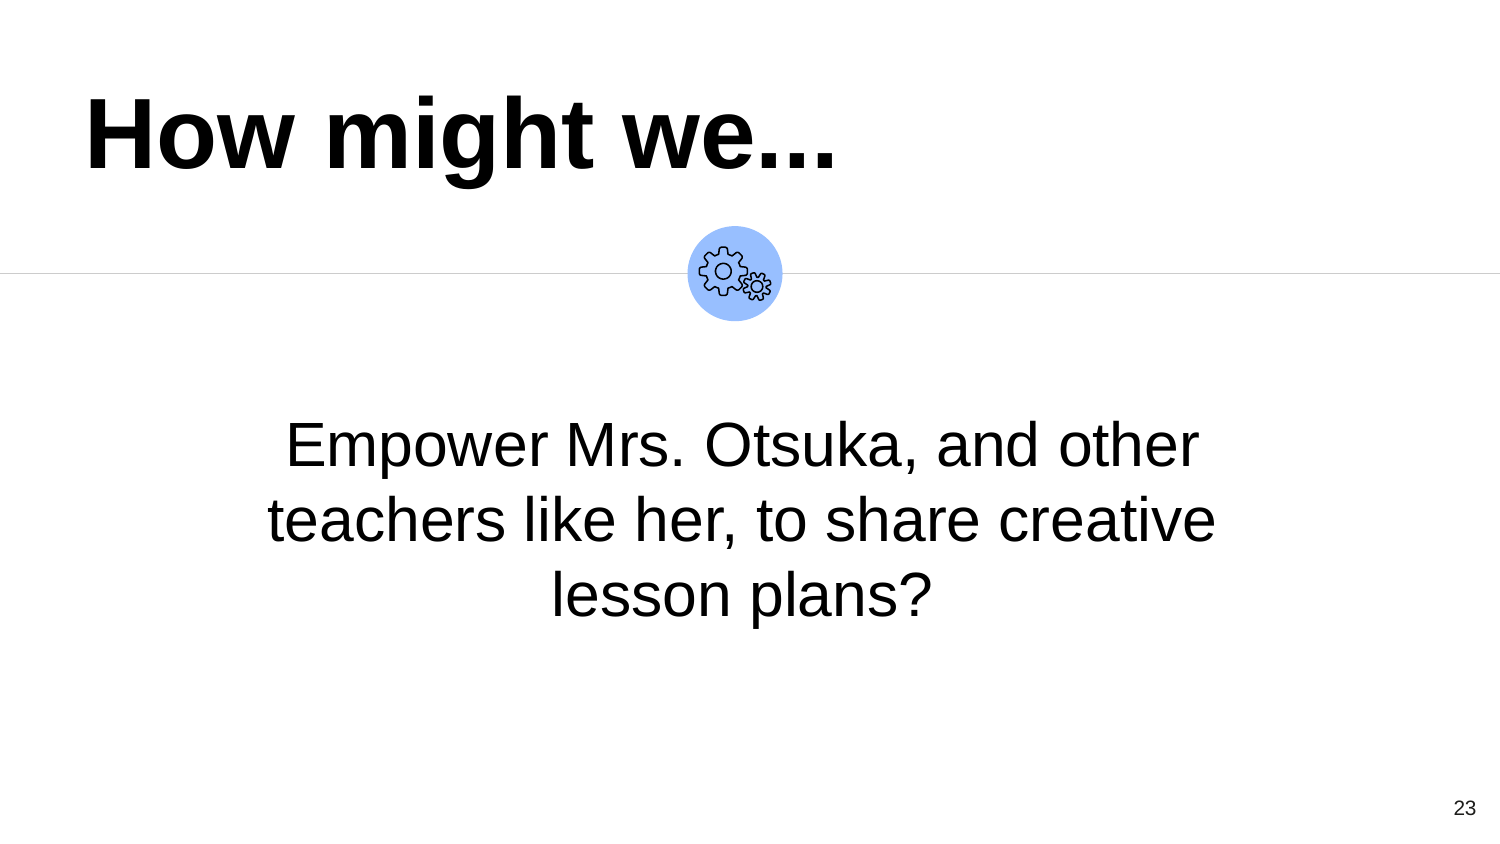

How might we...

Empower Mrs. Otsuka, and other teachers like her, to share creative lesson plans?
23